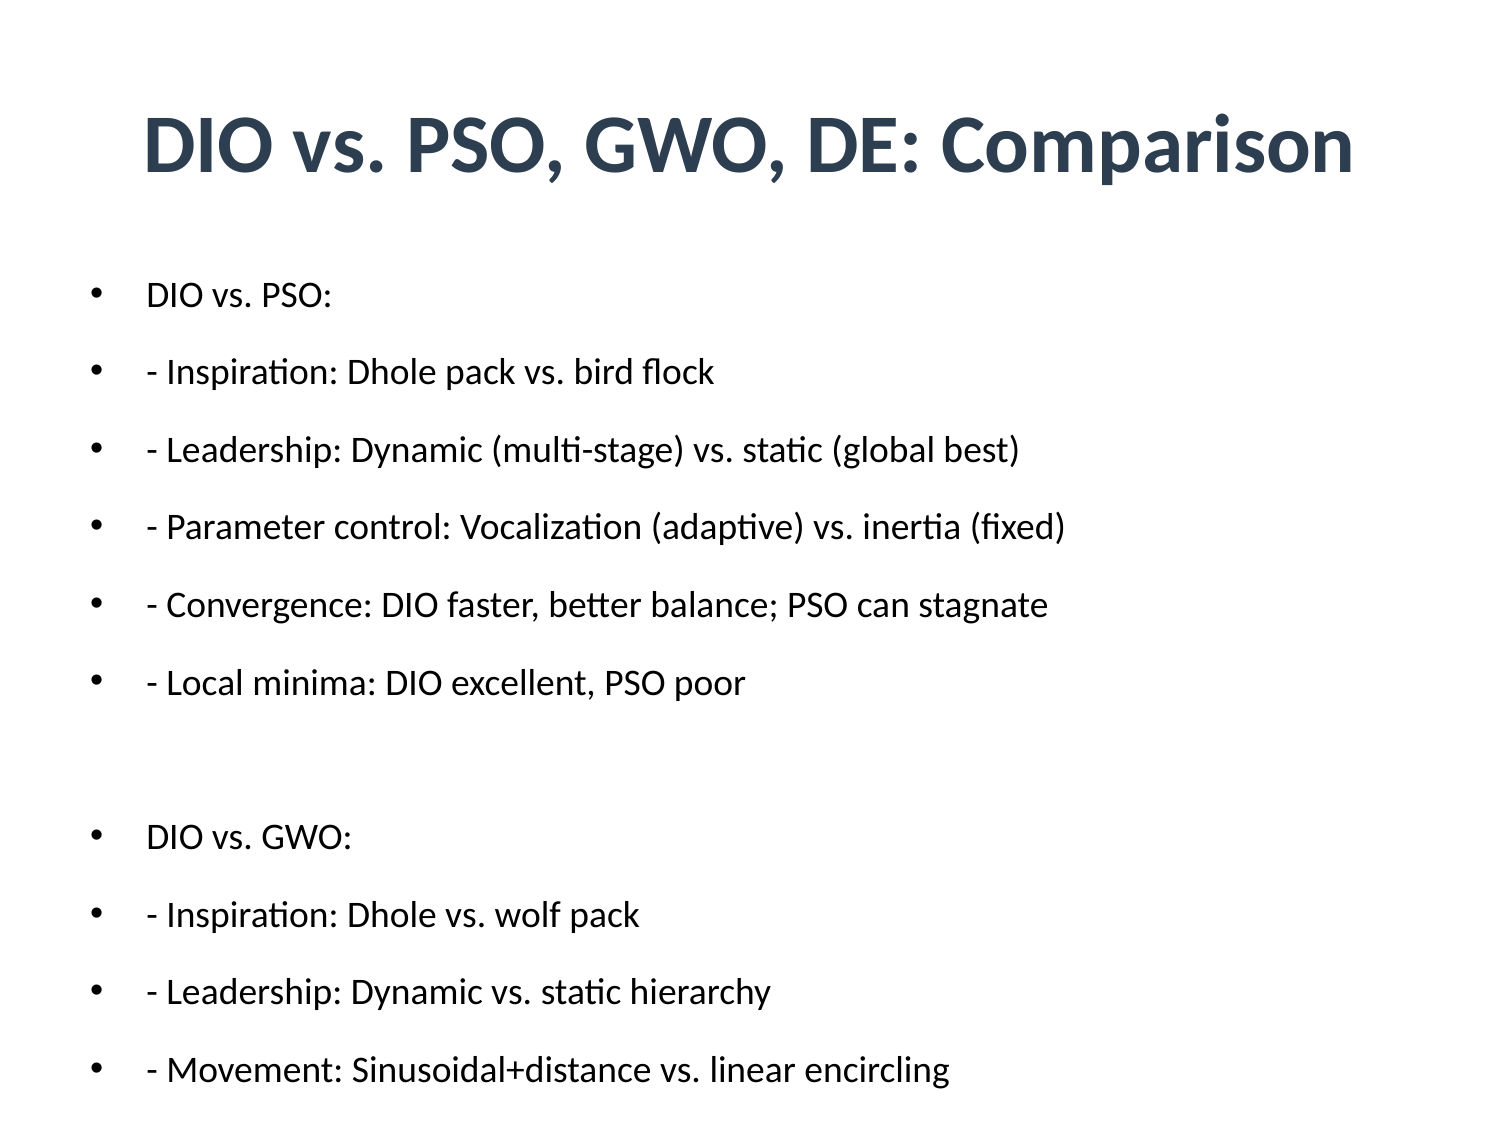

# DIO vs. PSO, GWO, DE: Comparison
DIO vs. PSO:
- Inspiration: Dhole pack vs. bird flock
- Leadership: Dynamic (multi-stage) vs. static (global best)
- Parameter control: Vocalization (adaptive) vs. inertia (fixed)
- Convergence: DIO faster, better balance; PSO can stagnate
- Local minima: DIO excellent, PSO poor

DIO vs. GWO:
- Inspiration: Dhole vs. wolf pack
- Leadership: Dynamic vs. static hierarchy
- Movement: Sinusoidal+distance vs. linear encircling
- Exploration: Vocalization decay vs. linear alpha
- Boundary: Random reposition vs. clipping
- Results: DIO better on F9 (2.2e-11 vs 0.31)

DIO vs. DE:
- Inspiration: Biological vs. mathematical
- Mechanism: Cooperative vs. mutation/crossover
- Parameter tuning: Moderate vs. high
- Speed: DIO very fast, DE medium
- Stability: DIO good, DE sometimes better
- Head-to-head: DIO wins ~60% of tests, DE ~35%